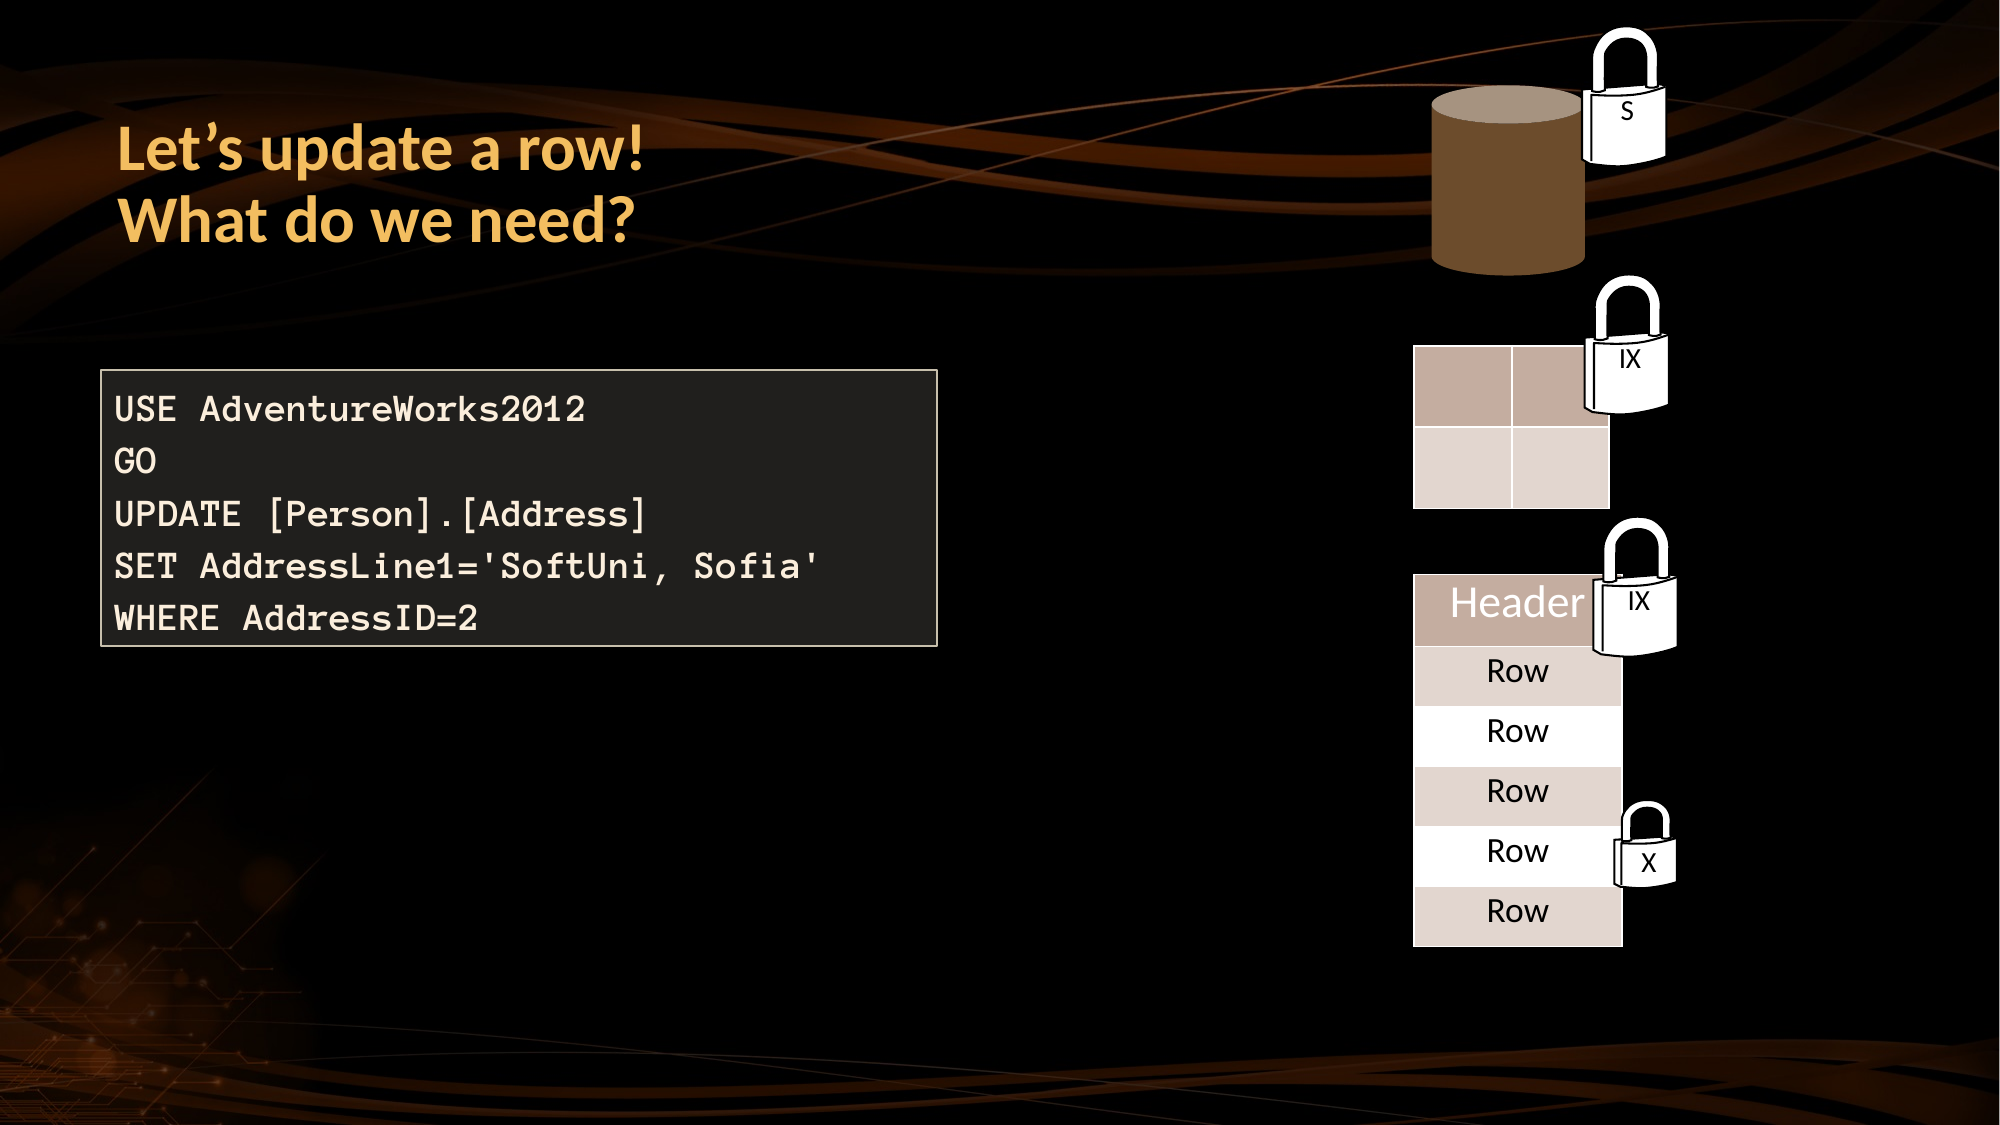

S

Let’s update a row!
What do we need?

 IX

|  |  |
| --- | --- |
|  |  |
USE AdventureWorks2012
GO
UPDATE [Person].[Address]
SET AddressLine1='SoftUni, Sofia'
WHERE AddressID=2

 IX

| Header |
| --- |
| Row |
| Row |
| Row |
| Row |
| Row |

 X